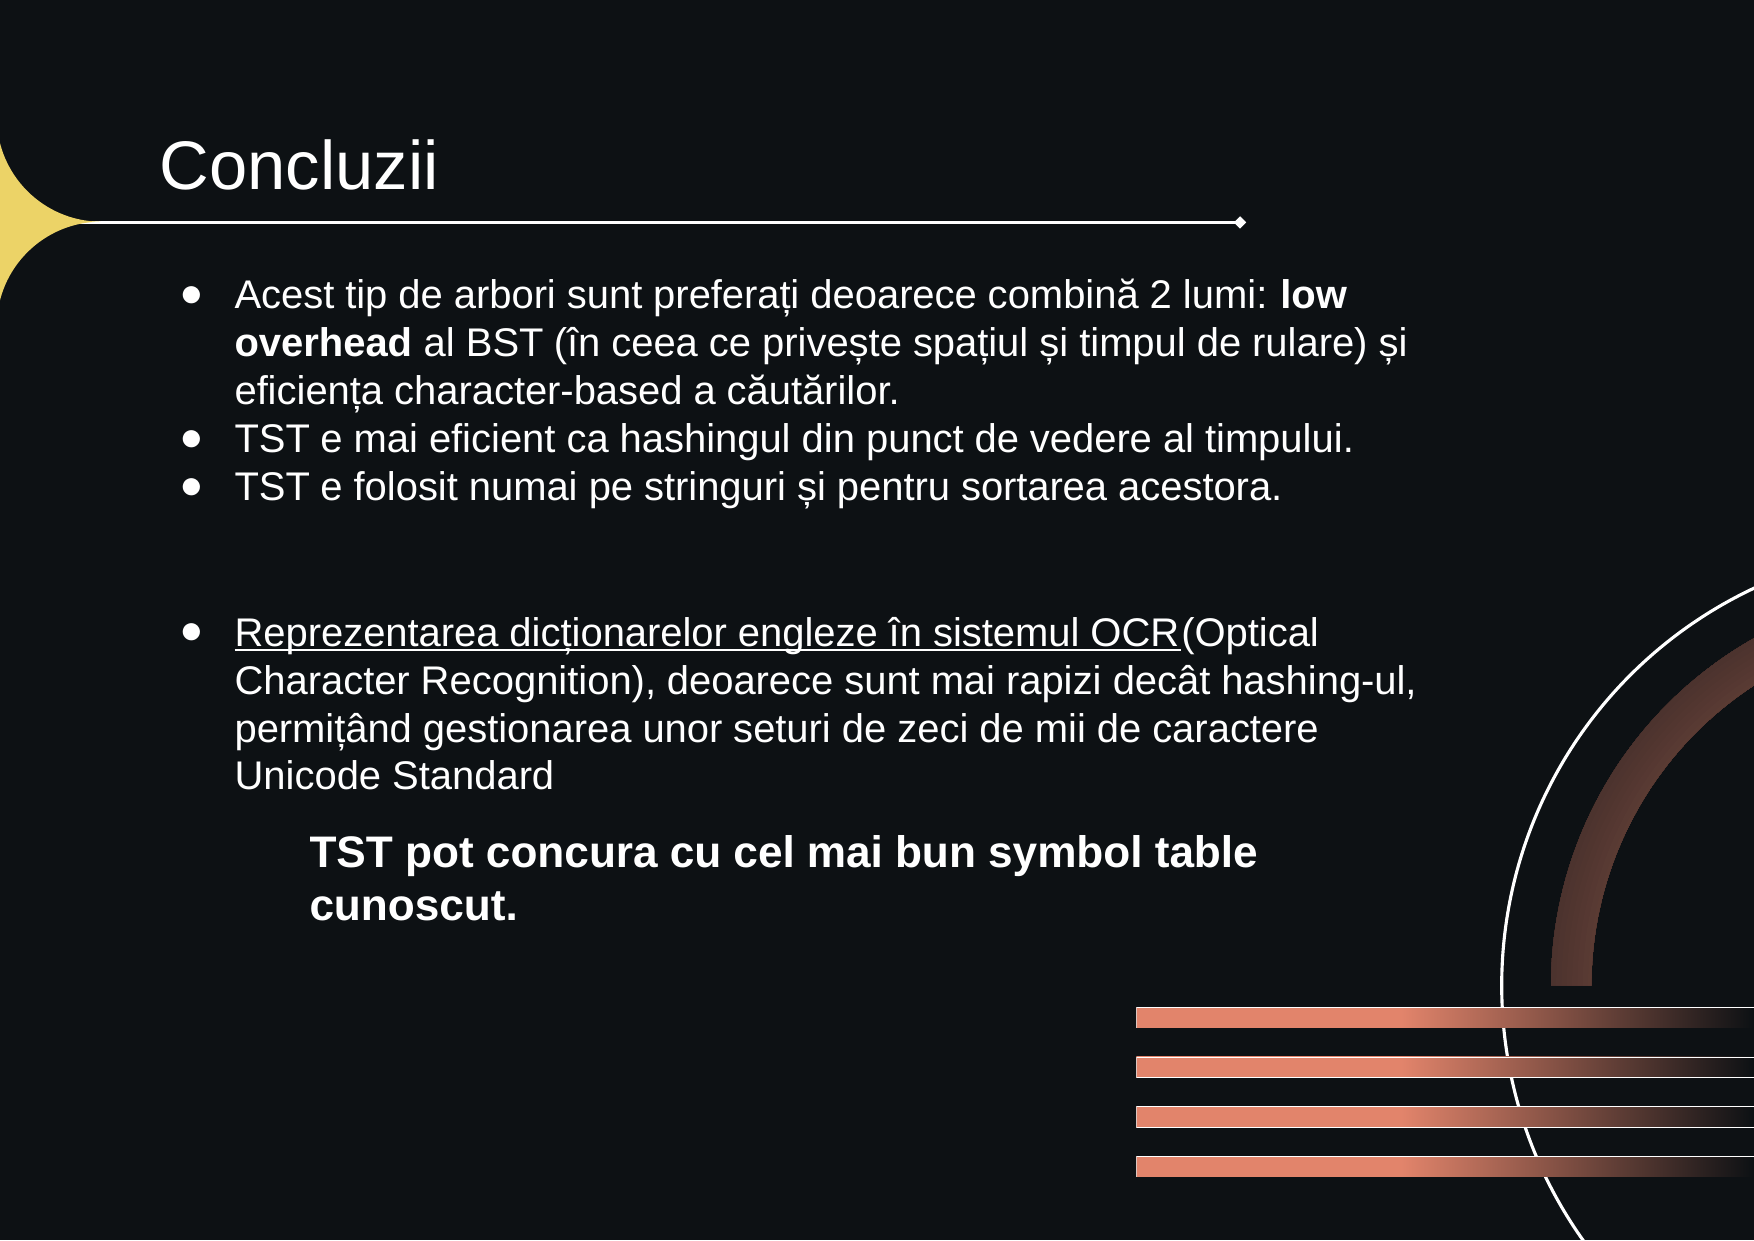

# Concluzii
Acest tip de arbori sunt preferați deoarece combină 2 lumi: low overhead al BST (în ceea ce privește spațiul și timpul de rulare) și eficiența character-based a căutărilor.
TST e mai eficient ca hashingul din punct de vedere al timpului.
TST e folosit numai pe stringuri și pentru sortarea acestora.

Reprezentarea dicționarelor engleze în sistemul OCR(Optical Character Recognition), deoarece sunt mai rapizi decât hashing-ul, permițând gestionarea unor seturi de zeci de mii de caractere Unicode Standard
TST pot concura cu cel mai bun symbol table cunoscut.